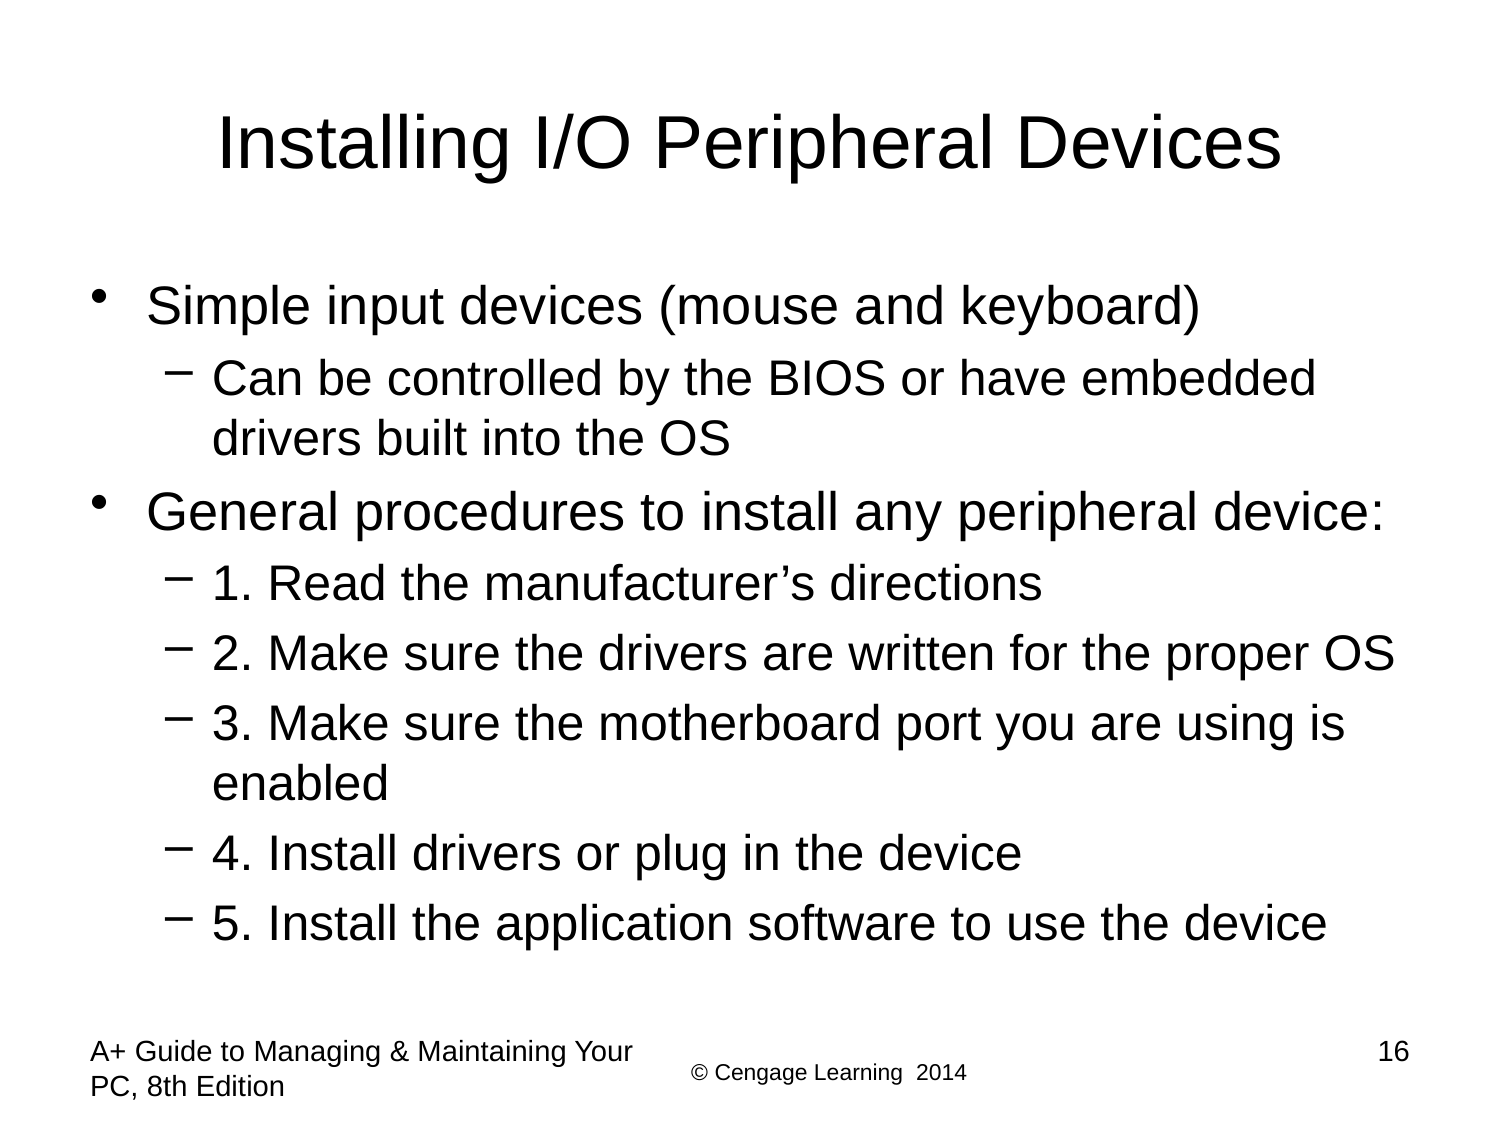

# Installing I/O Peripheral Devices
Simple input devices (mouse and keyboard)
Can be controlled by the BIOS or have embedded drivers built into the OS
General procedures to install any peripheral device:
1. Read the manufacturer’s directions
2. Make sure the drivers are written for the proper OS
3. Make sure the motherboard port you are using is enabled
4. Install drivers or plug in the device
5. Install the application software to use the device
A+ Guide to Managing & Maintaining Your PC, 8th Edition
16